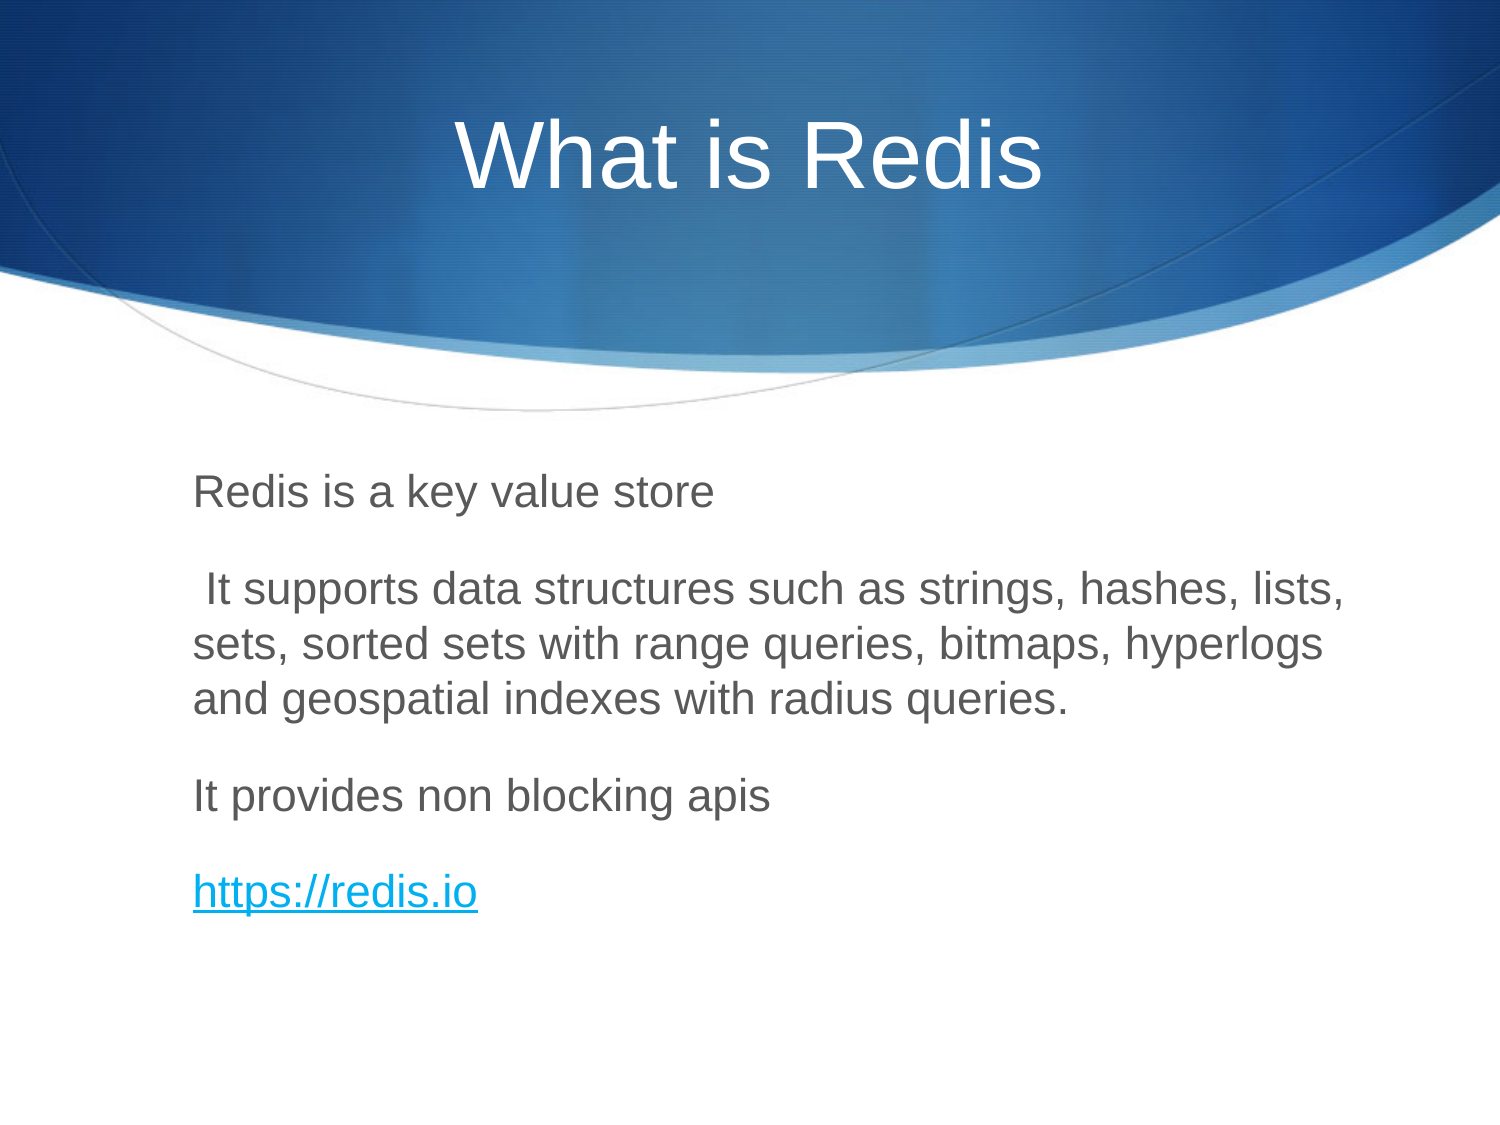

What is Redis
Redis is a key value store
 It supports data structures such as strings, hashes, lists, sets, sorted sets with range queries, bitmaps, hyperlogs and geospatial indexes with radius queries.
It provides non blocking apis
https://redis.io